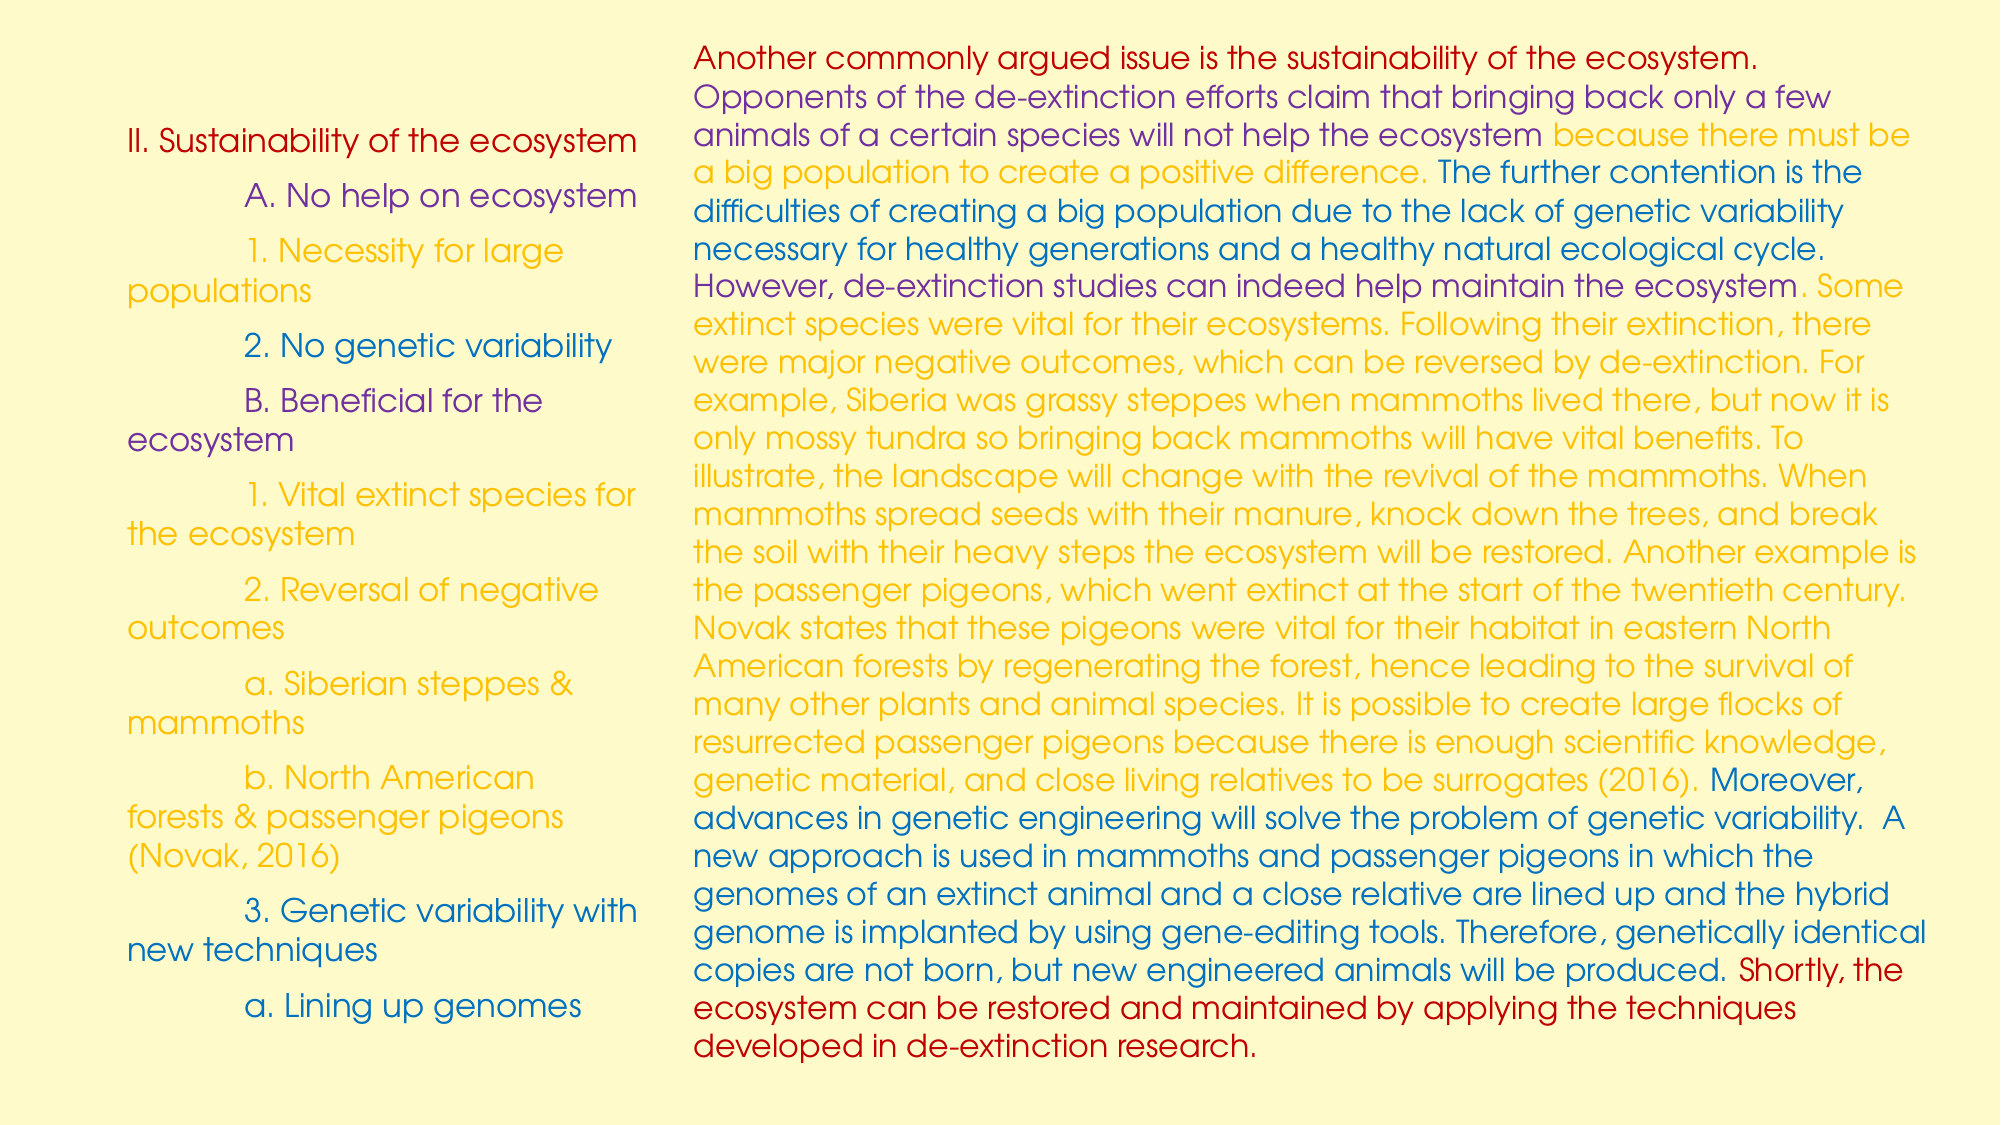

Another commonly argued issue is the sustainability of the ecosystem. Opponents of the de-extinction efforts claim that bringing back only a few animals of a certain species will not help the ecosystem because there must be a big population to create a positive difference. The further contention is the difficulties of creating a big population due to the lack of genetic variability necessary for healthy generations and a healthy natural ecological cycle. However, de-extinction studies can indeed help maintain the ecosystem. Some extinct species were vital for their ecosystems. Following their extinction, there were major negative outcomes, which can be reversed by de-extinction. For example, Siberia was grassy steppes when mammoths lived there, but now it is only mossy tundra so bringing back mammoths will have vital benefits. To illustrate, the landscape will change with the revival of the mammoths. When mammoths spread seeds with their manure, knock down the trees, and break the soil with their heavy steps the ecosystem will be restored. Another example is the passenger pigeons, which went extinct at the start of the twentieth century. Novak states that these pigeons were vital for their habitat in eastern North American forests by regenerating the forest, hence leading to the survival of many other plants and animal species. It is possible to create large flocks of resurrected passenger pigeons because there is enough scientific knowledge, genetic material, and close living relatives to be surrogates (2016). Moreover, advances in genetic engineering will solve the problem of genetic variability.  A new approach is used in mammoths and passenger pigeons in which the genomes of an extinct animal and a close relative are lined up and the hybrid genome is implanted by using gene-editing tools. Therefore, genetically identical copies are not born, but new engineered animals will be produced. Shortly, the ecosystem can be restored and maintained by applying the techniques developed in de-extinction research.

II. Sustainability of the ecosystem
	A. No help on ecosystem
		1. Necessity for large populations
		2. No genetic variability
	B. Beneficial for the ecosystem
		1. Vital extinct species for the ecosystem
		2. Reversal of negative outcomes
			a. Siberian steppes & mammoths
			b. North American forests & passenger pigeons (Novak, 2016)
		3. Genetic variability with new techniques
			a. Lining up genomes